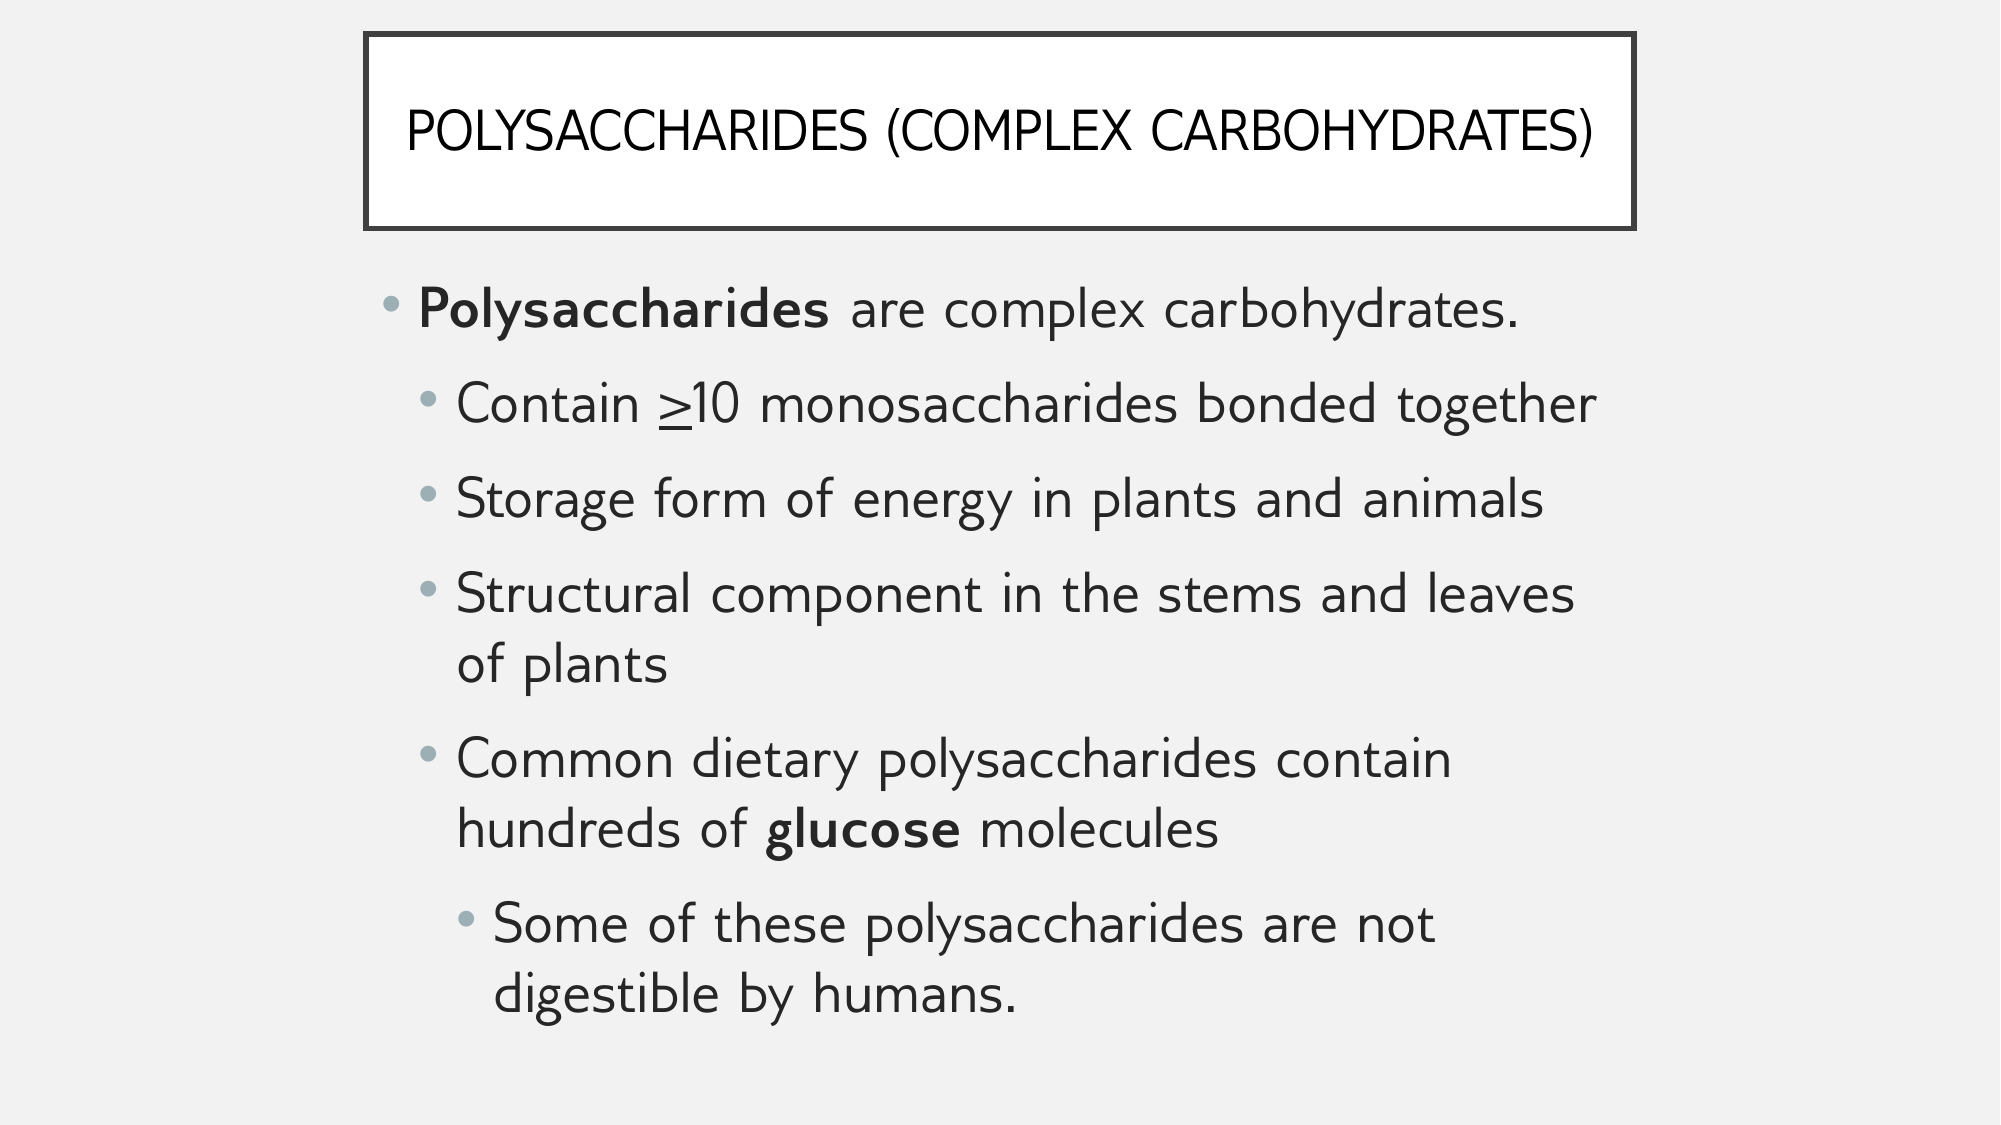

# POLYSACCHARIDES (COMPLEX CARBOHYDRATES)
Polysaccharides are complex carbohydrates.
Contain >10 monosaccharides bonded together
Storage form of energy in plants and animals
Structural component in the stems and leaves of plants
Common dietary polysaccharides contain hundreds of glucose molecules
Some of these polysaccharides are not digestible by humans.